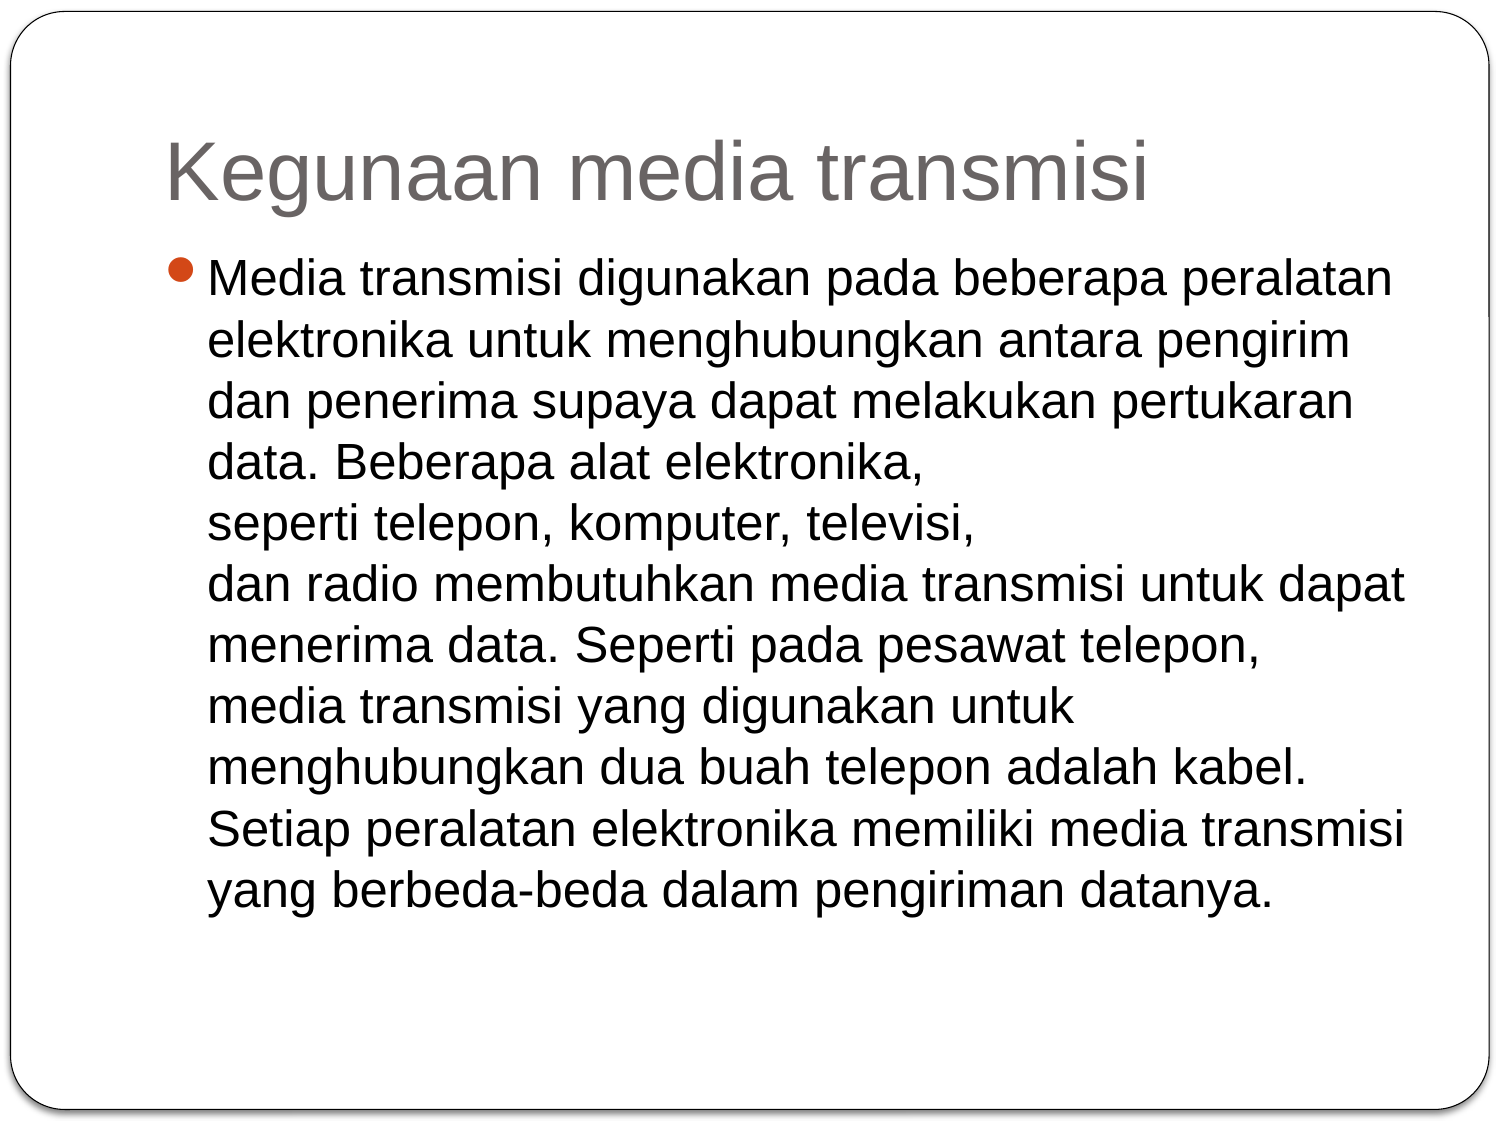

# Kegunaan media transmisi
Media transmisi digunakan pada beberapa peralatan elektronika untuk menghubungkan antara pengirim dan penerima supaya dapat melakukan pertukaran data. Beberapa alat elektronika, seperti telepon, komputer, televisi, dan radio membutuhkan media transmisi untuk dapat menerima data. Seperti pada pesawat telepon, media transmisi yang digunakan untuk menghubungkan dua buah telepon adalah kabel. Setiap peralatan elektronika memiliki media transmisi yang berbeda-beda dalam pengiriman datanya.